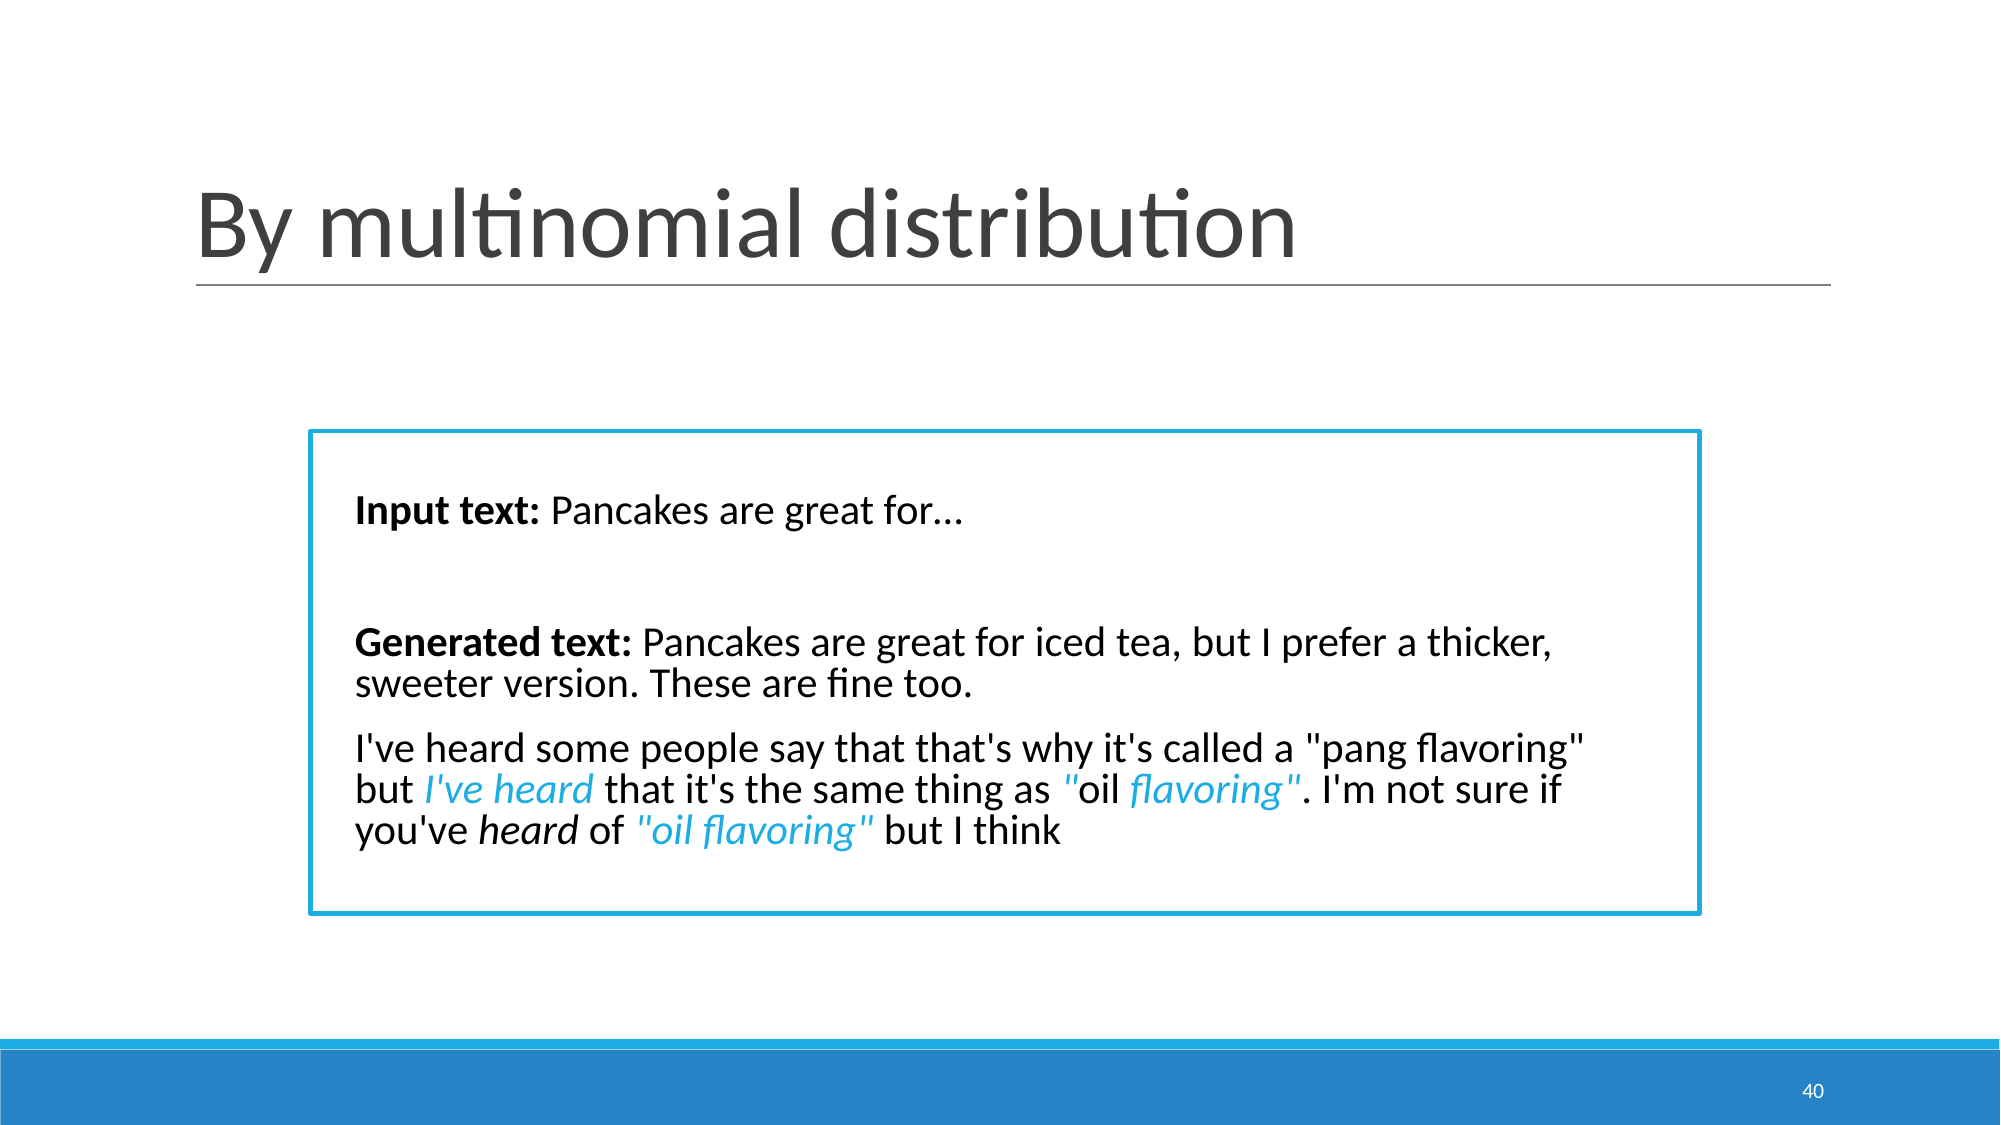

# By multinomial distribution
Input text: Pancakes are great for…

Generated text: Pancakes are great for iced tea, but I prefer a thicker, sweeter version. These are fine too.
I've heard some people say that that's why it's called a "pang flavoring" but I've heard that it's the same thing as "oil flavoring". I'm not sure if you've heard of "oil flavoring" but I think
40